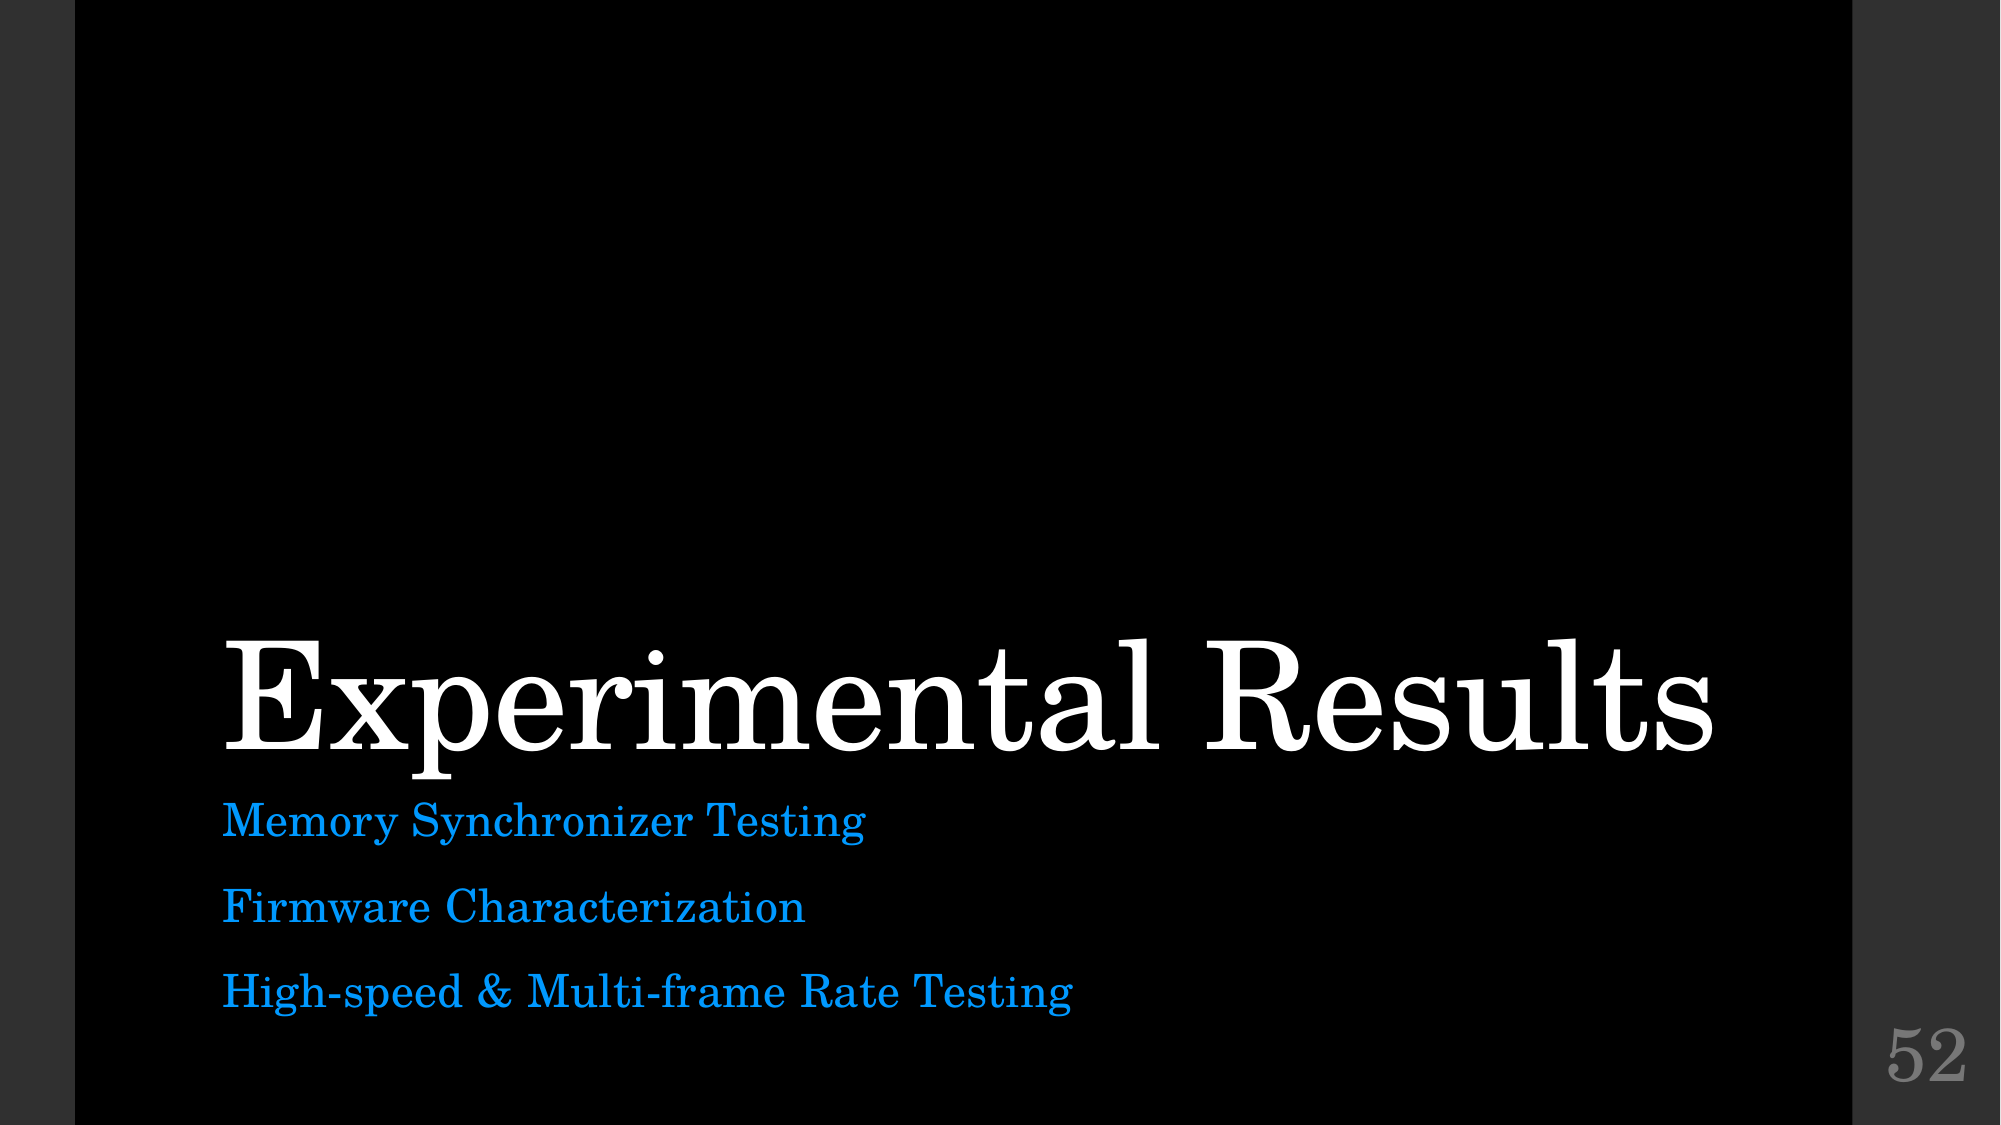

# Experimental Results
Memory Synchronizer Testing
Firmware Characterization
High-speed & Multi-frame Rate Testing
52